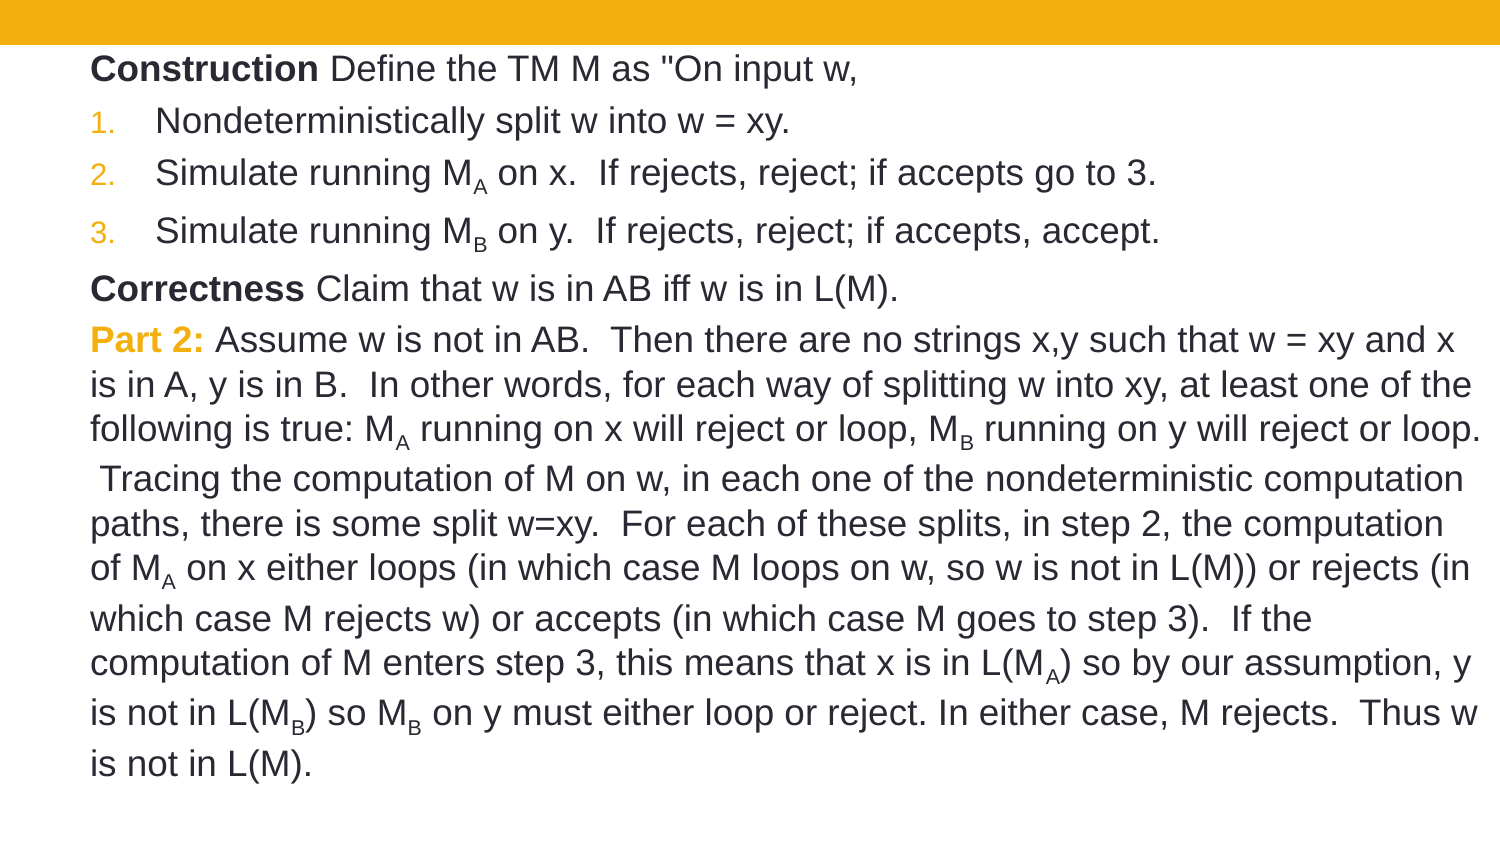

Construction Define the TM M as "On input w,
Nondeterministically split w into w = xy.
Simulate running MA on x.  If rejects, reject; if accepts go to 3.
Simulate running MB on y.  If rejects, reject; if accepts, accept.
Correctness Claim that w is in AB iff w is in L(M).
Part 2: Assume w is not in AB.  Then there are no strings x,y such that w = xy and x is in A, y is in B.  In other words, for each way of splitting w into xy, at least one of the following is true: MA running on x will reject or loop, MB running on y will reject or loop.  Tracing the computation of M on w, in each one of the nondeterministic computation paths, there is some split w=xy.  For each of these splits, in step 2, the computation of MA on x either loops (in which case M loops on w, so w is not in L(M)) or rejects (in which case M rejects w) or accepts (in which case M goes to step 3).  If the computation of M enters step 3, this means that x is in L(MA) so by our assumption, y is not in L(MB) so MB on y must either loop or reject. In either case, M rejects.  Thus w is not in L(M).